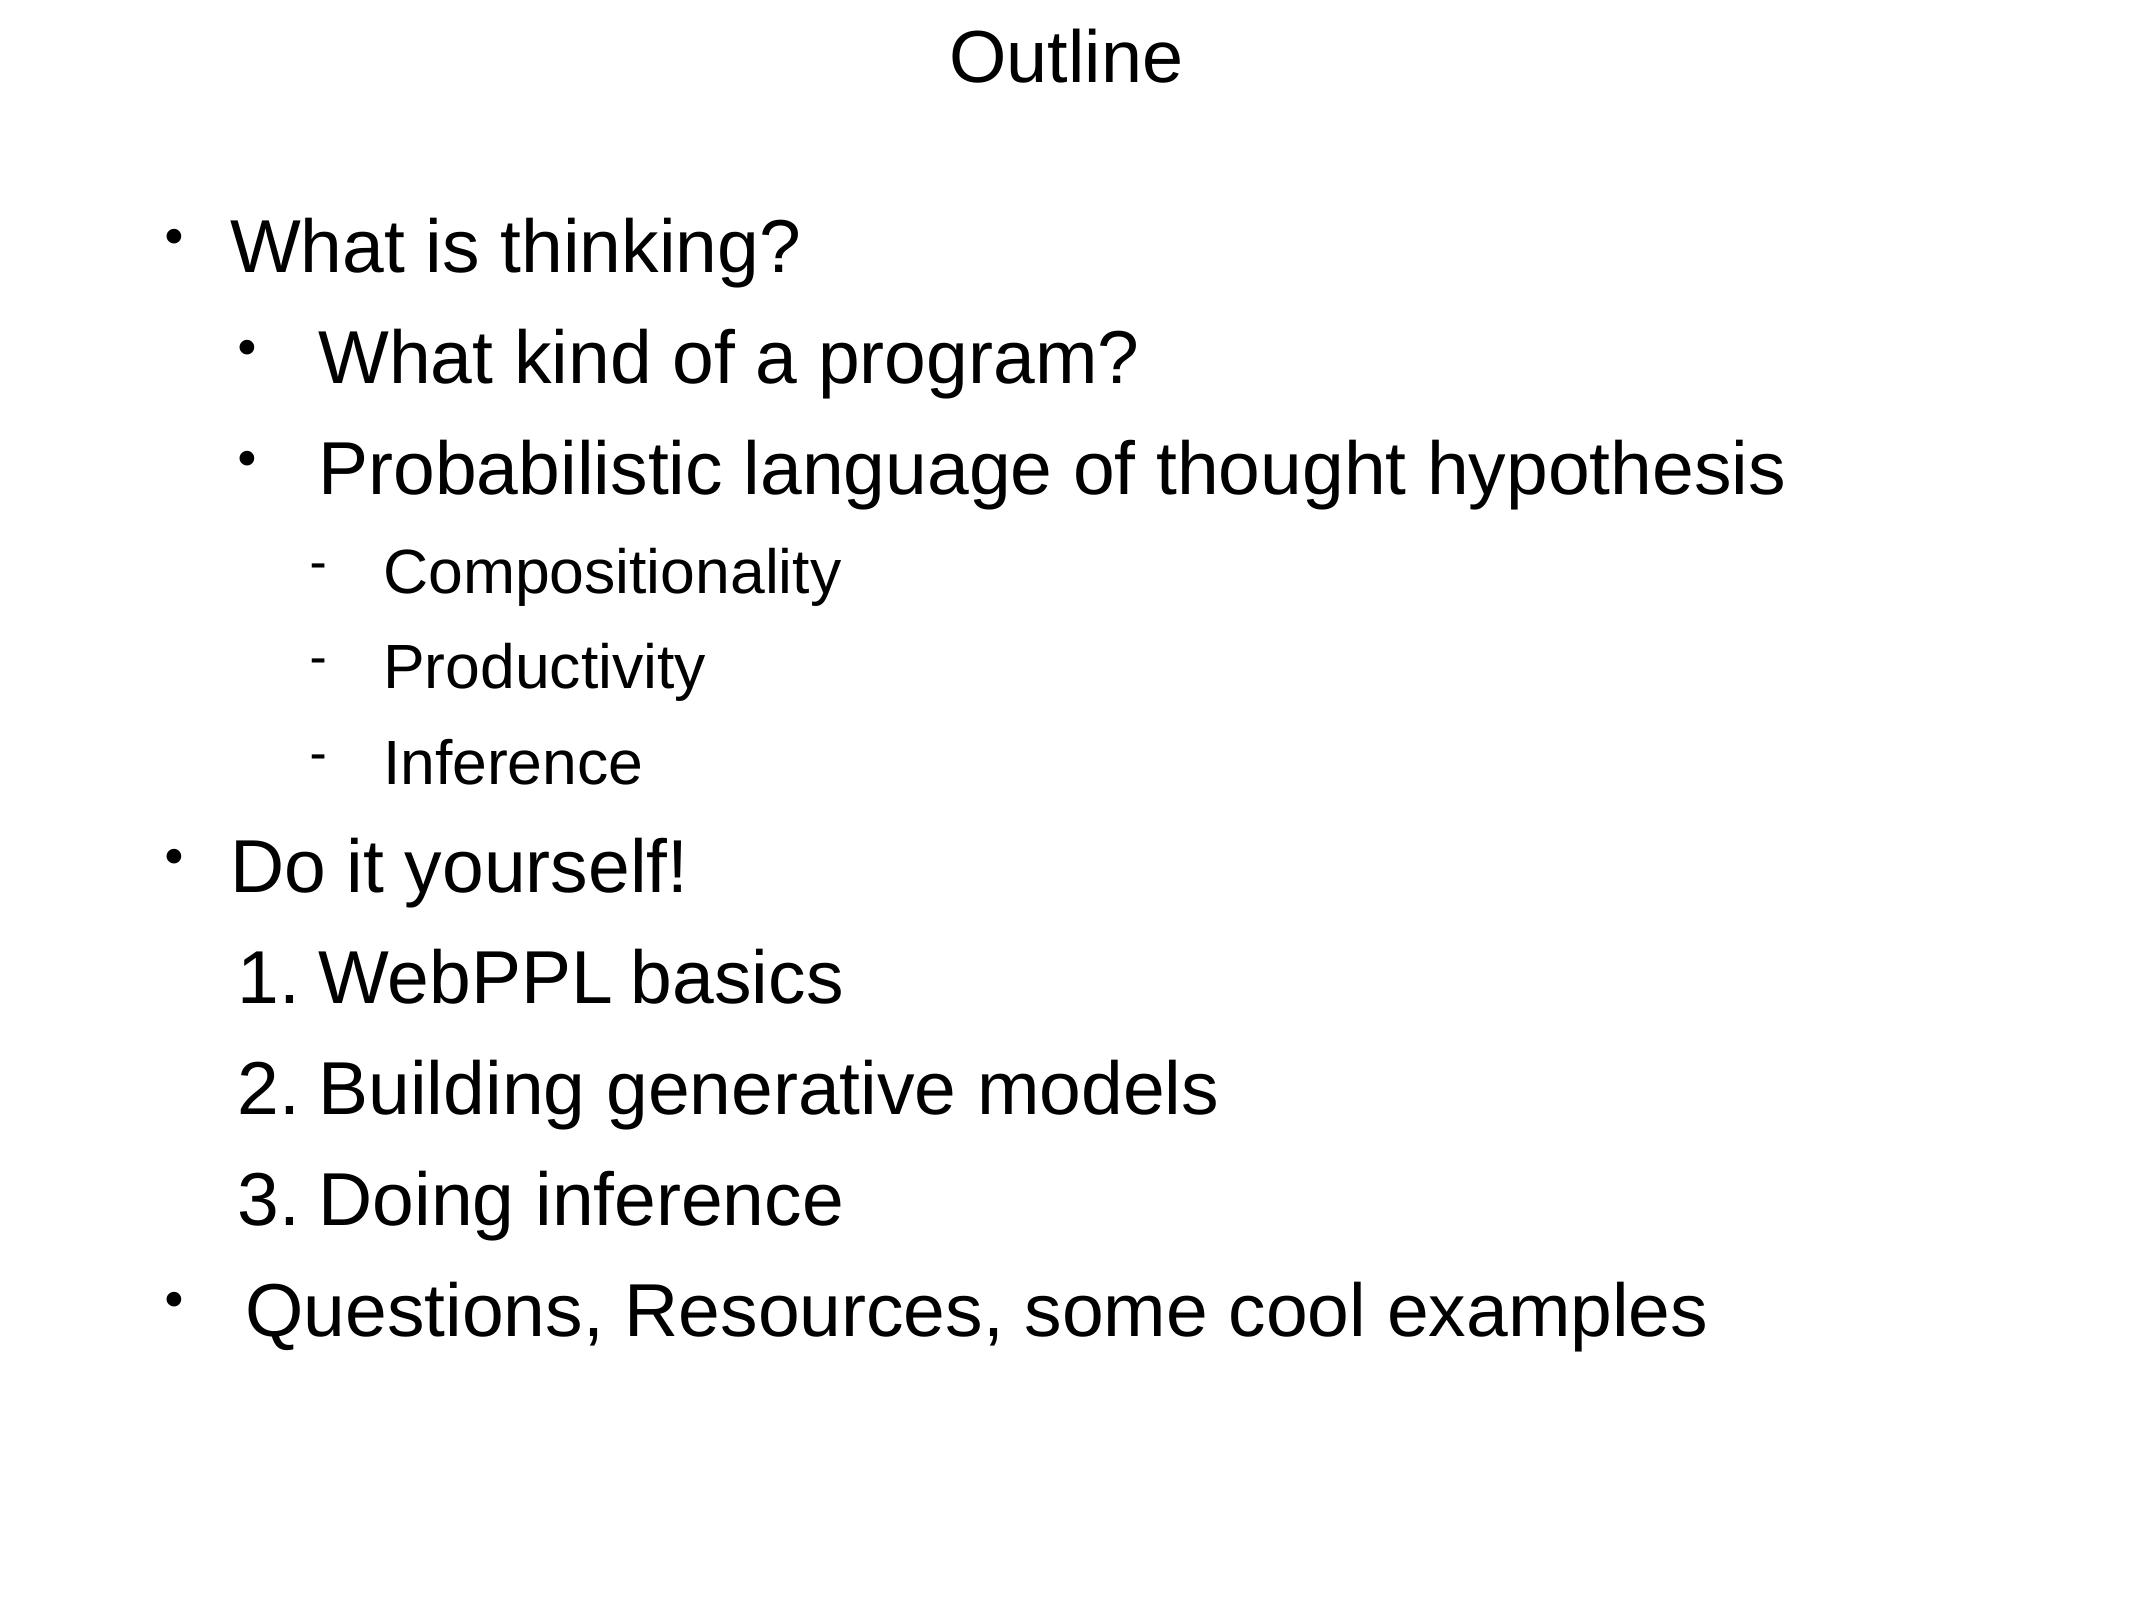

# Outline
What is thinking?
What kind of a program?
Probabilistic language of thought hypothesis
Compositionality
Productivity
Inference
Do it yourself!
WebPPL basics
Building generative models
Doing inference
Questions, Resources, some cool examples